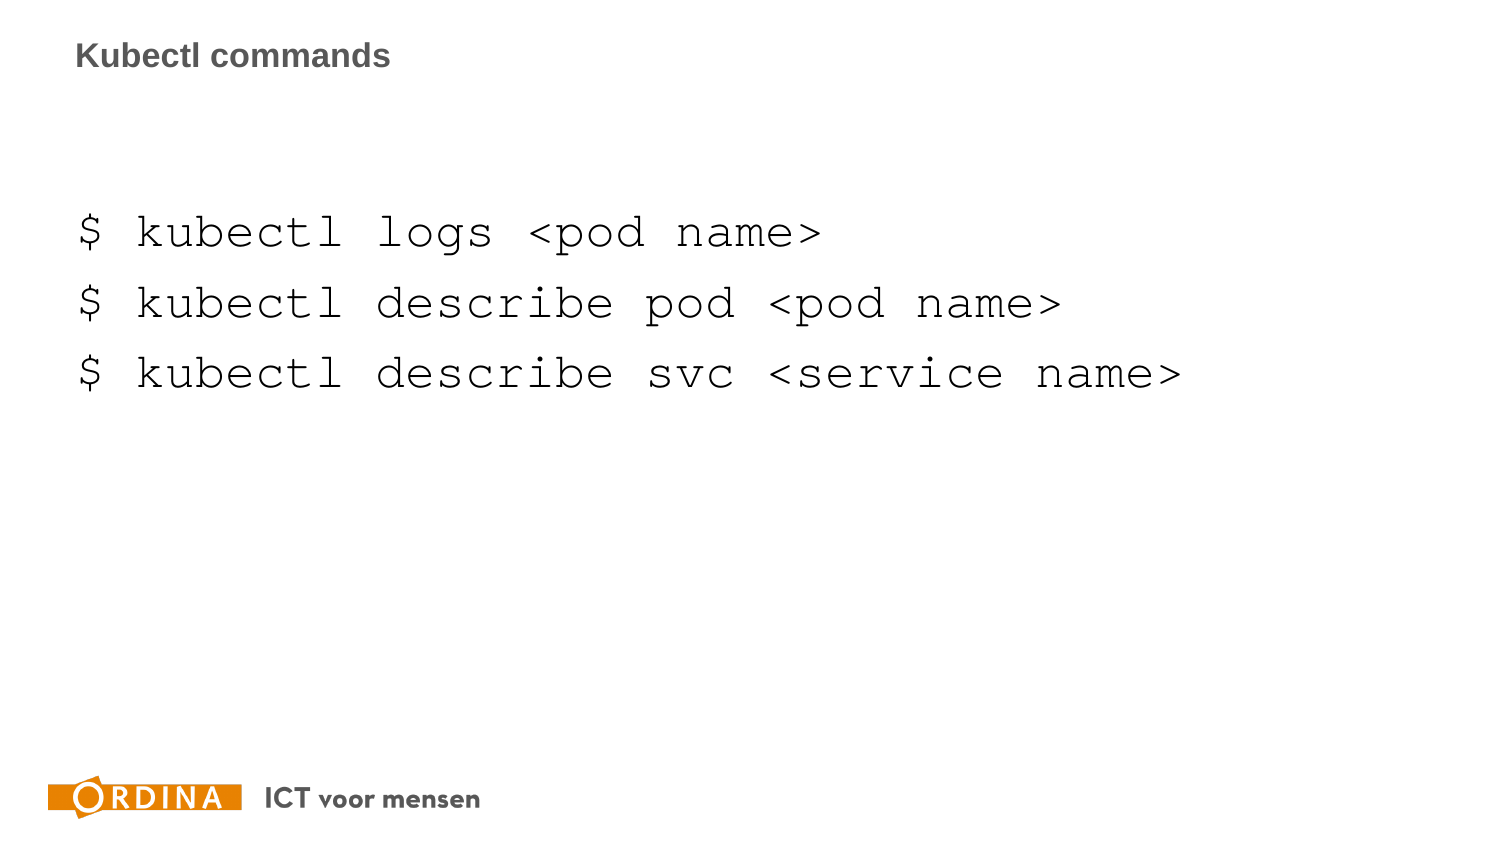

# Kubectl commands
$ kubectl logs <pod name>
$ kubectl describe pod <pod name>
$ kubectl describe svc <service name>
29